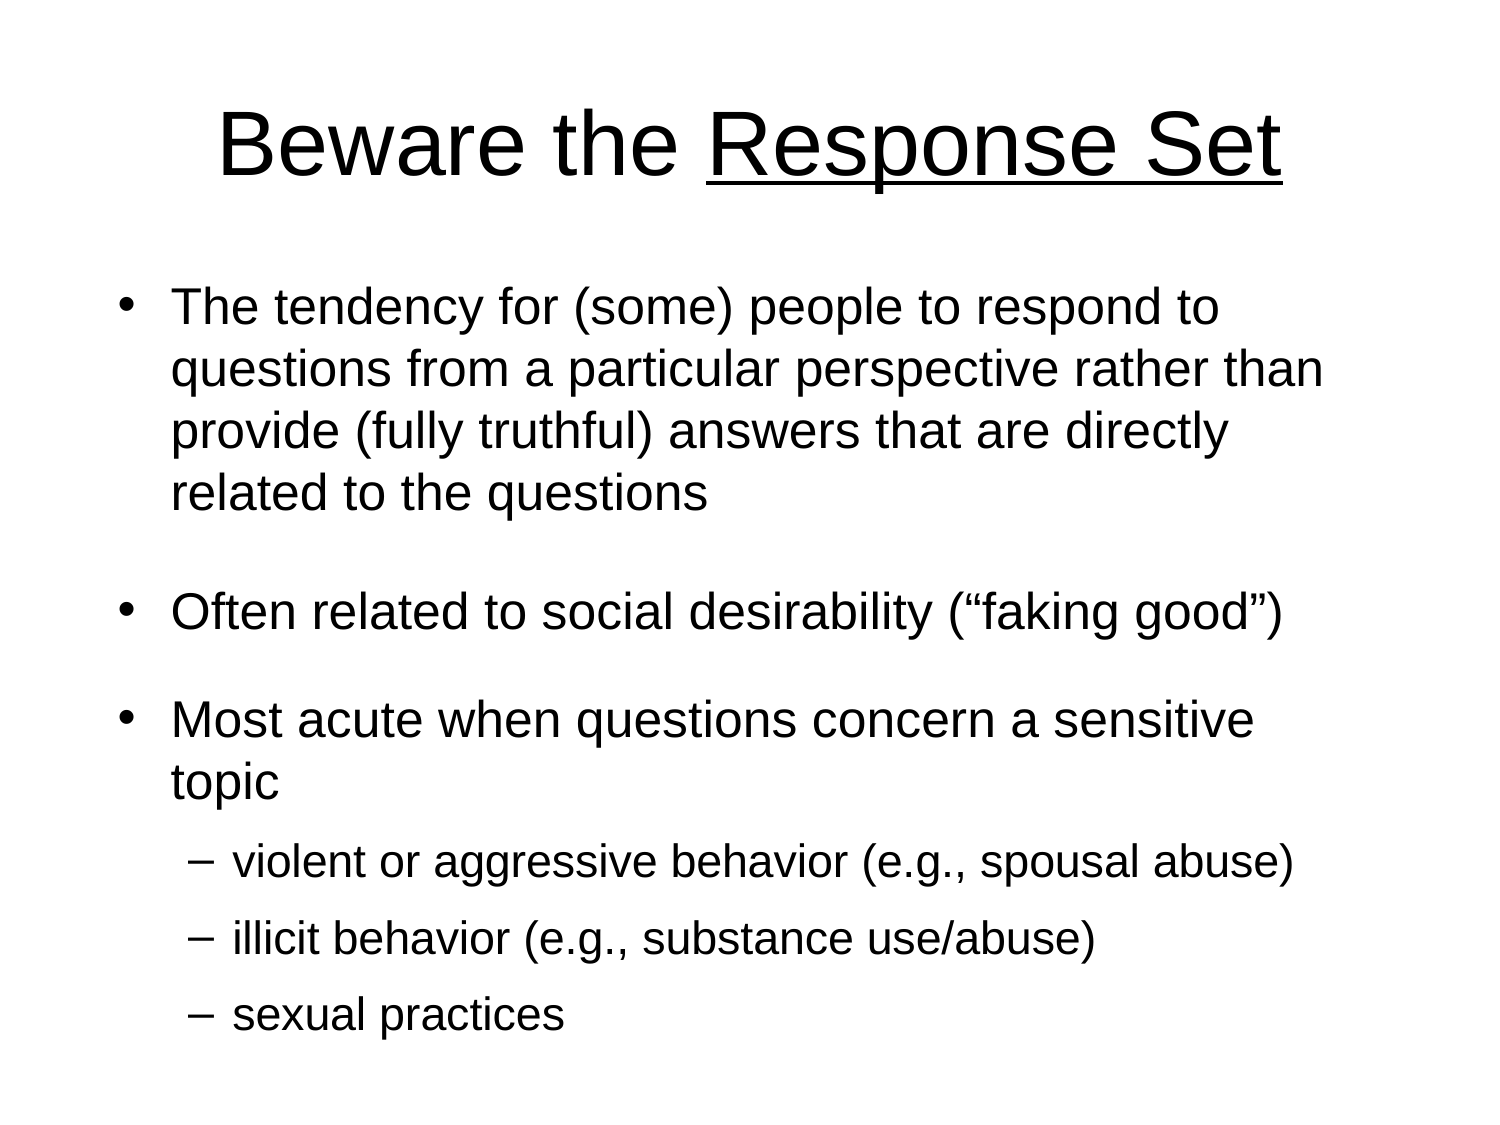

# Beware the Response Set
The tendency for (some) people to respond to questions from a particular perspective rather than provide (fully truthful) answers that are directly related to the questions
Often related to social desirability (“faking good”)
Most acute when questions concern a sensitive topic
violent or aggressive behavior (e.g., spousal abuse)
illicit behavior (e.g., substance use/abuse)
sexual practices